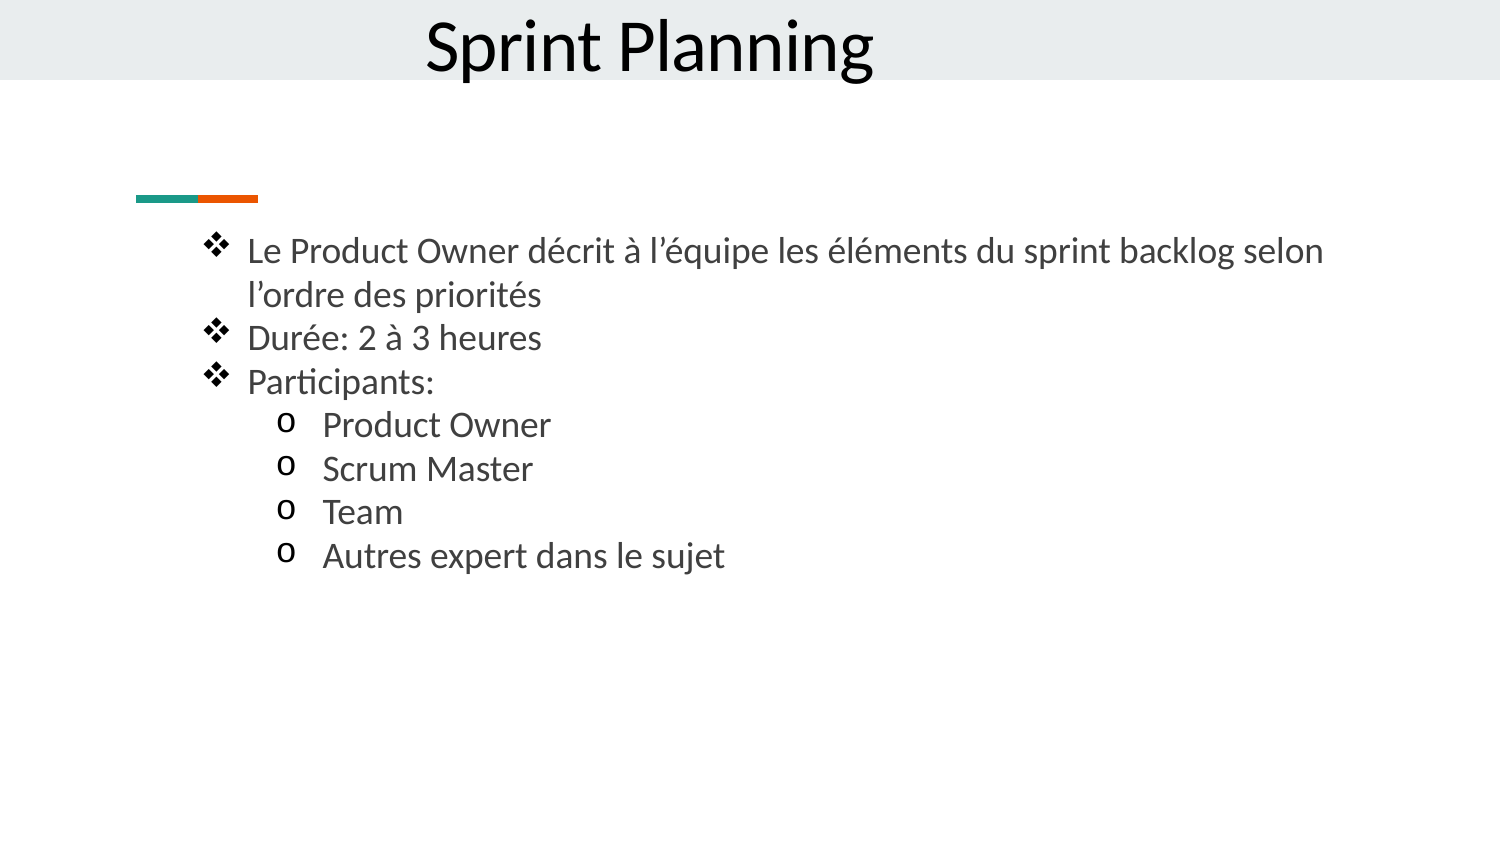

Sprint Planning
Le Product Owner décrit à l’équipe les éléments du sprint backlog selon l’ordre des priorités
Durée: 2 à 3 heures
Participants:
Product Owner
Scrum Master
Team
Autres expert dans le sujet